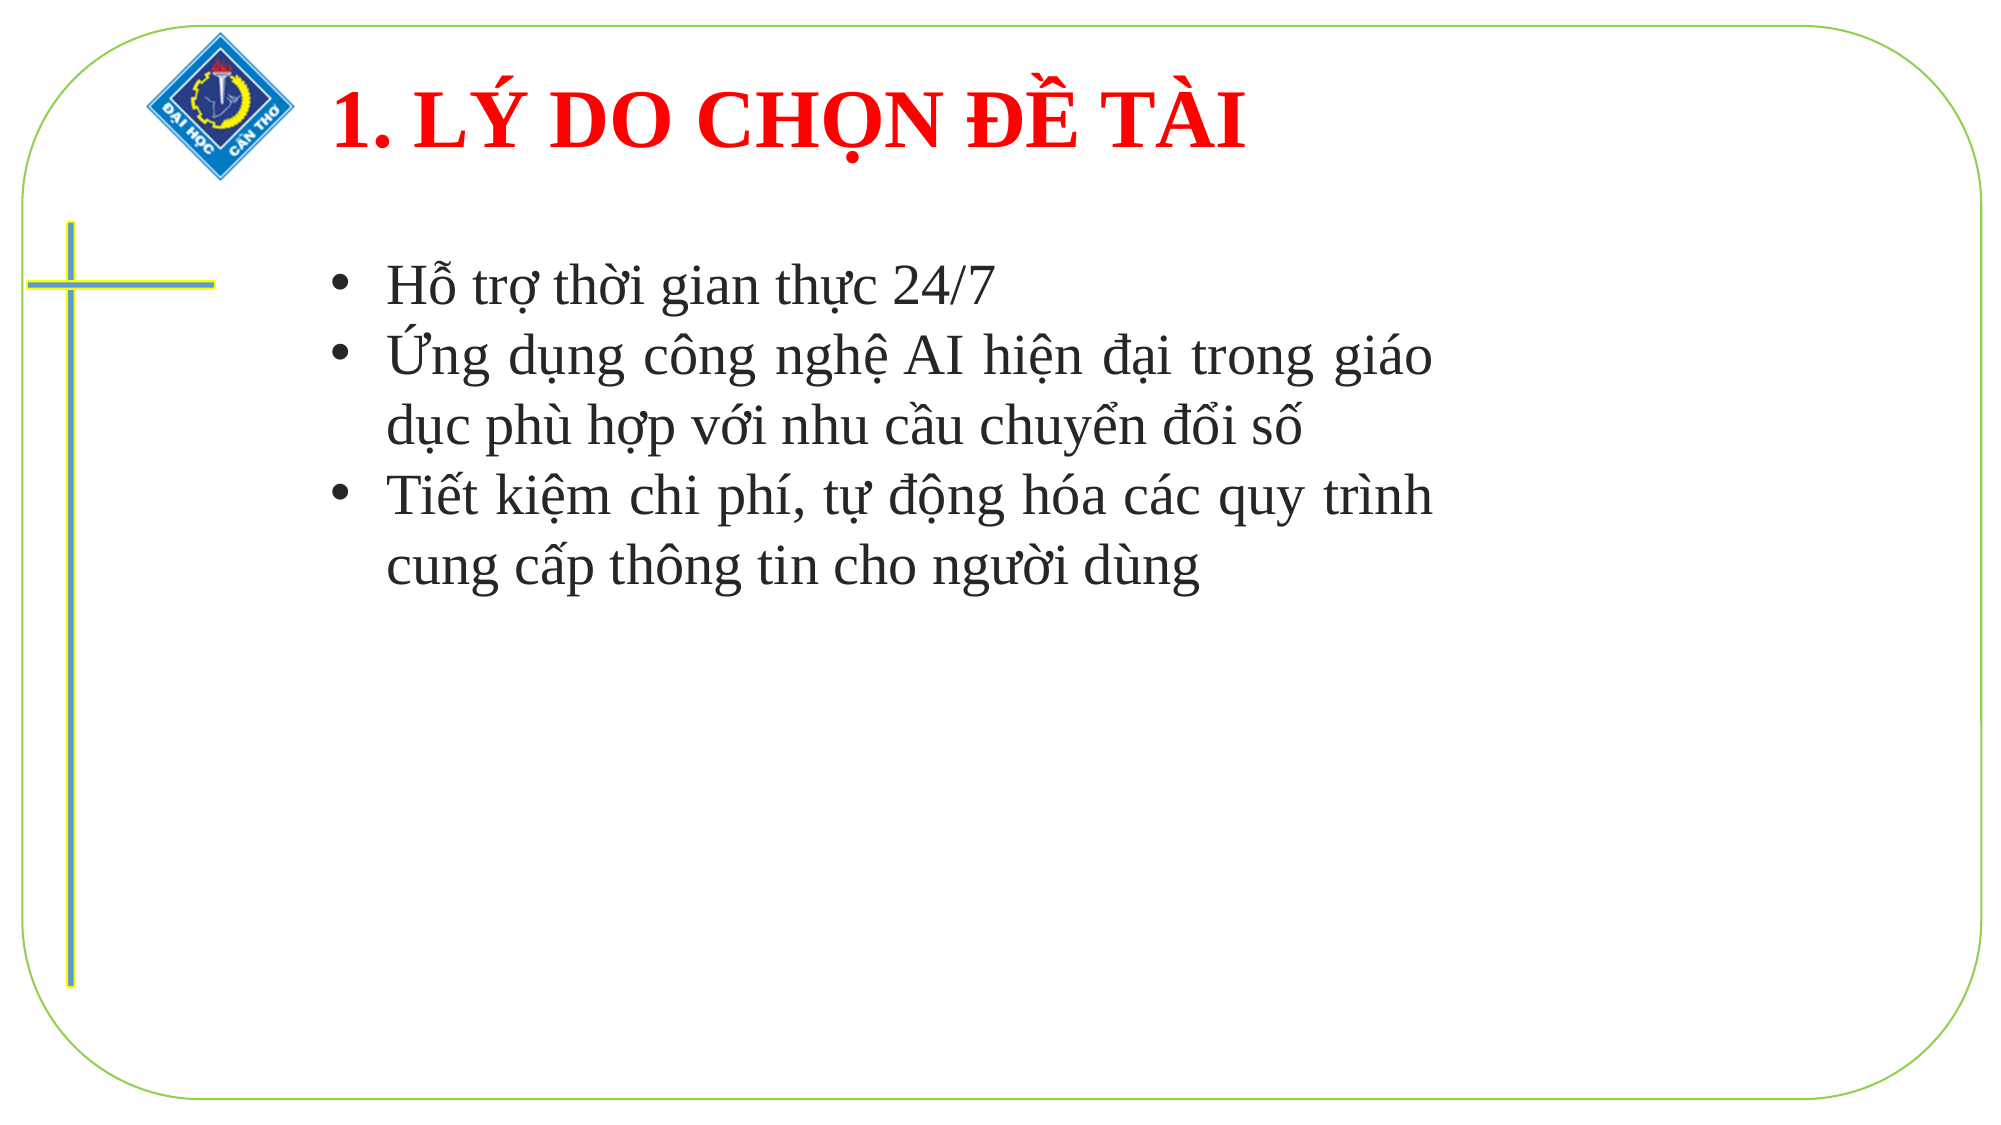

1. LÝ DO CHỌN ĐỀ TÀI
Hỗ trợ thời gian thực 24/7
Ứng dụng công nghệ AI hiện đại trong giáo dục phù hợp với nhu cầu chuyển đổi số
Tiết kiệm chi phí, tự động hóa các quy trình cung cấp thông tin cho người dùng